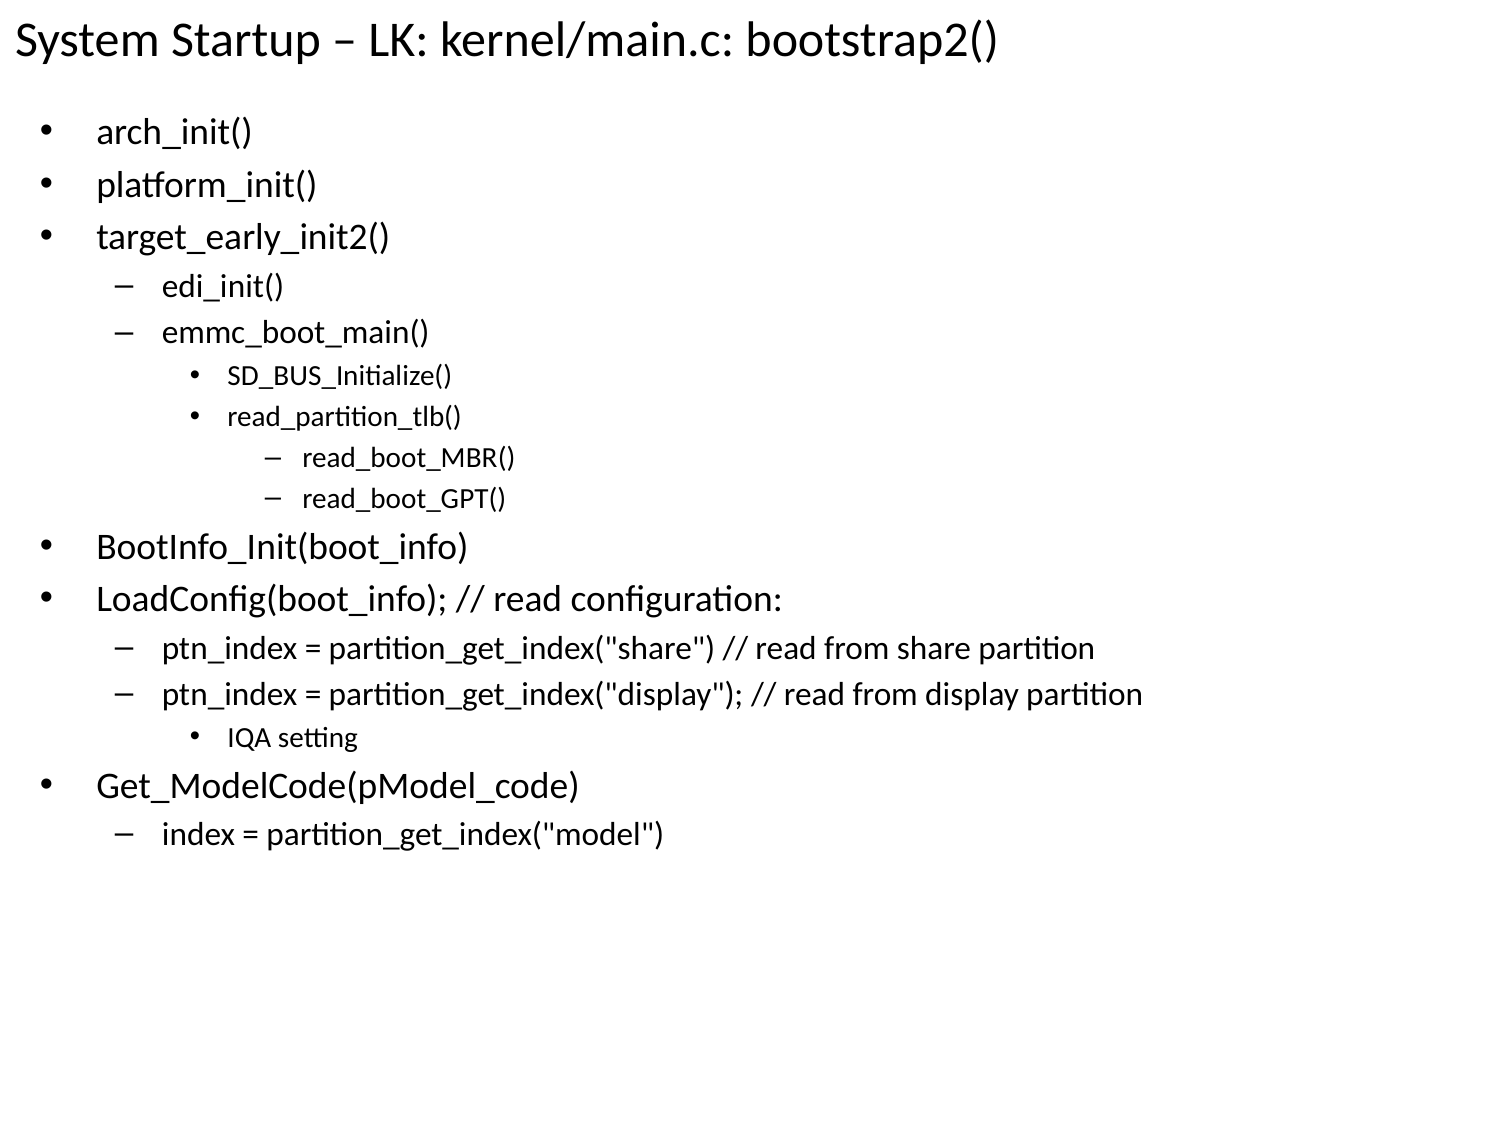

# System Startup – LK: kernel/main.c: bootstrap2()
arch_init()
platform_init()
target_early_init2()
edi_init()
emmc_boot_main()
SD_BUS_Initialize()
read_partition_tlb()
read_boot_MBR()
read_boot_GPT()
BootInfo_Init(boot_info)
LoadConfig(boot_info); // read configuration:
ptn_index = partition_get_index("share") // read from share partition
ptn_index = partition_get_index("display"); // read from display partition
IQA setting
Get_ModelCode(pModel_code)
index = partition_get_index("model")